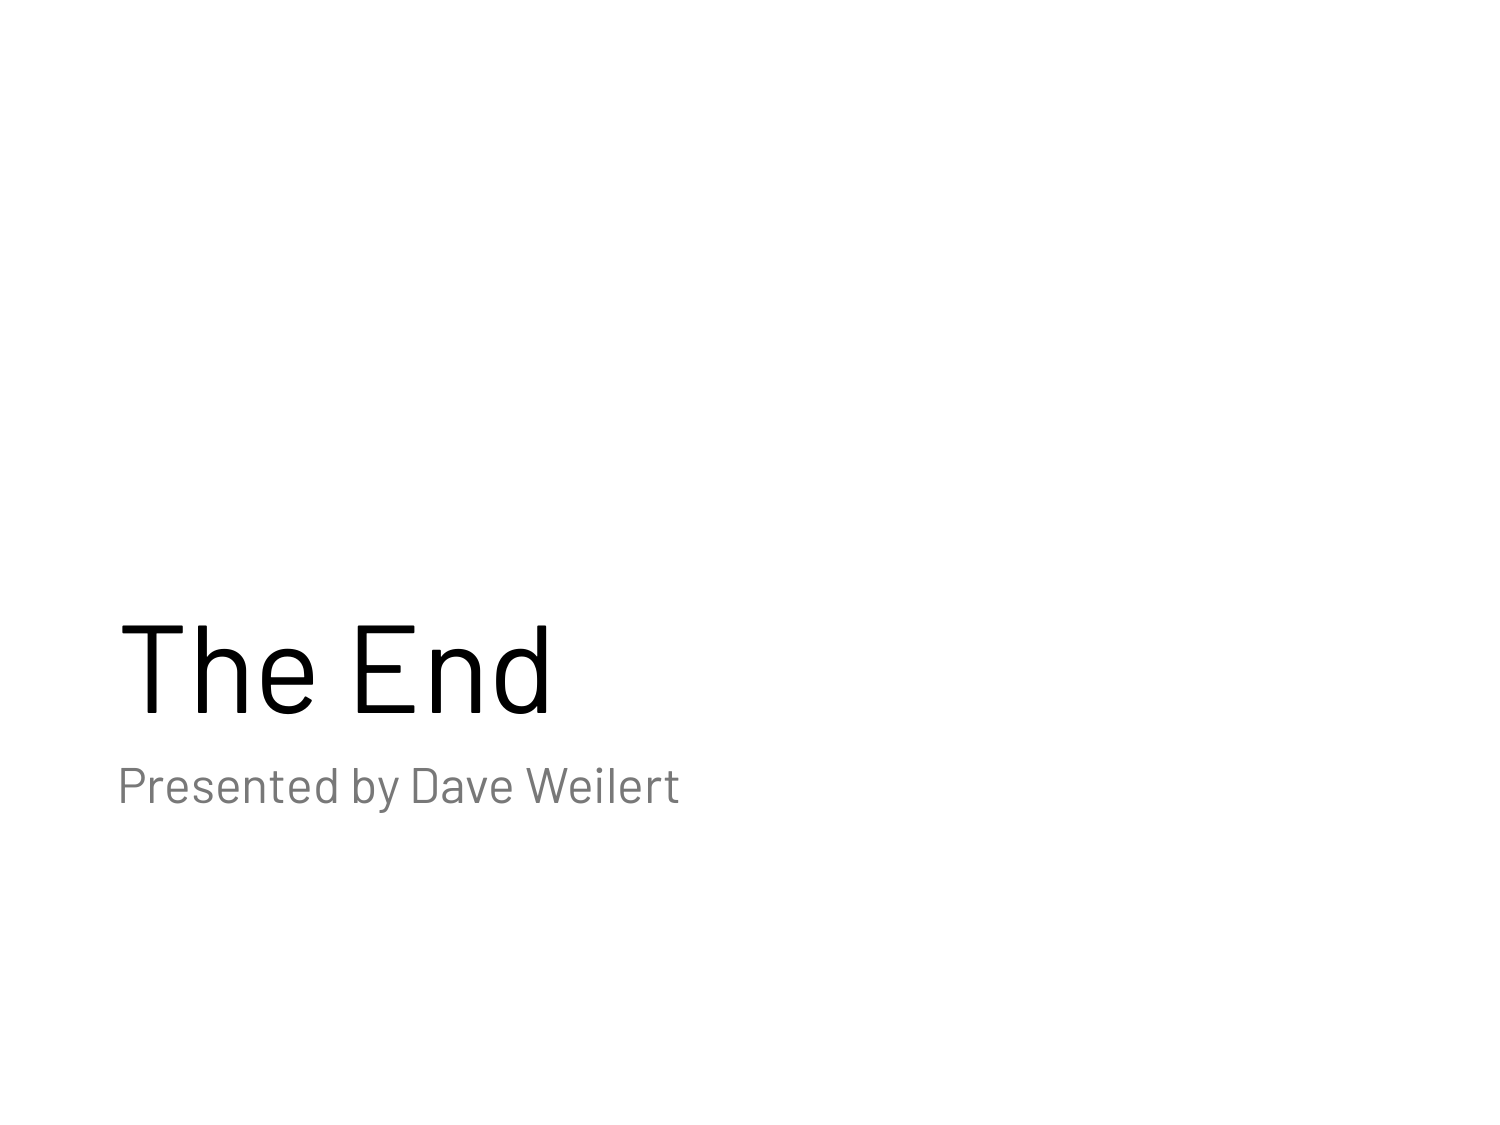

# The End
Presented by Dave Weilert